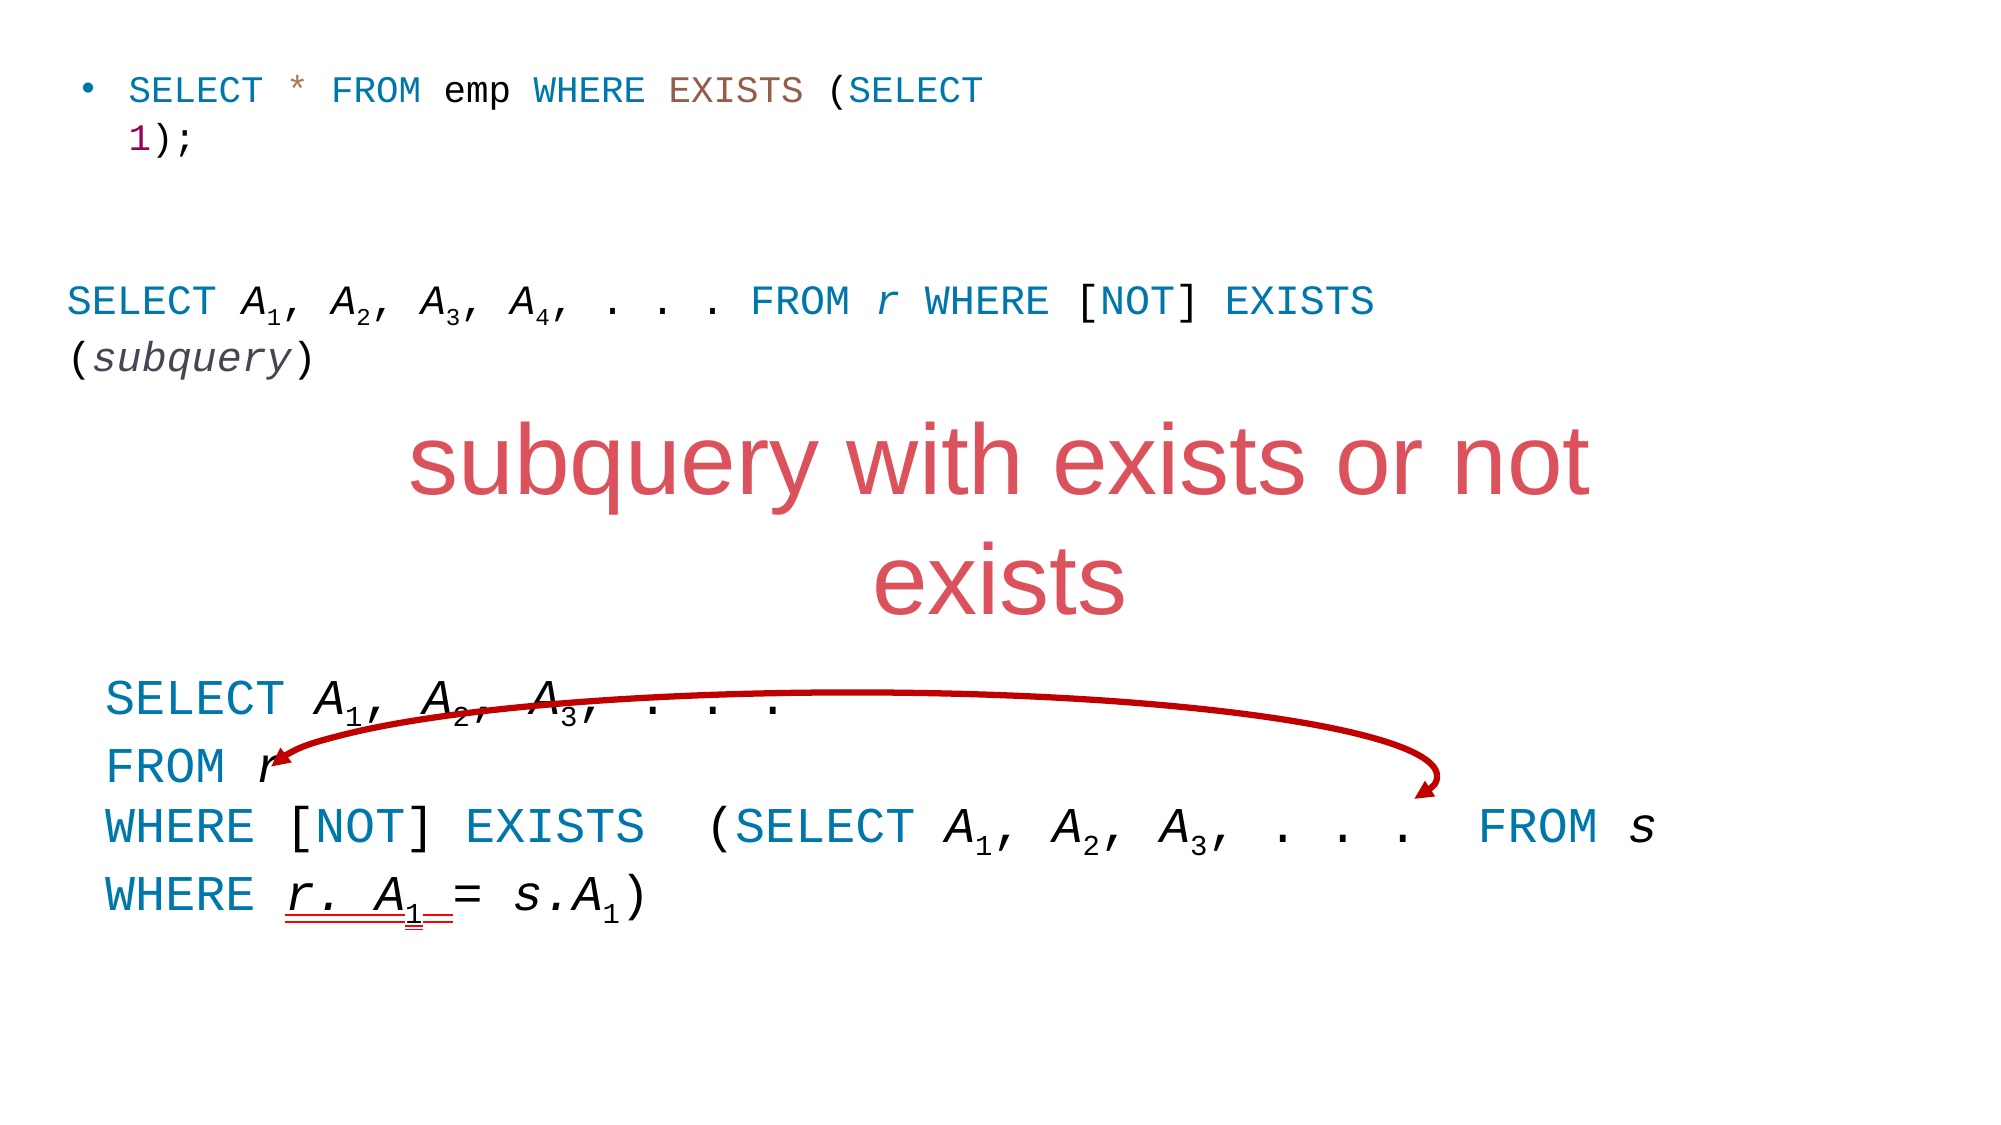

SELECT * FROM emp WHERE EXISTS (SELECT 1);
SELECT A1, A2, A3, A4, . . . FROM r WHERE [NOT] EXISTS  (subquery)
subquery with exists or not exists
SELECT A1, A2, A3, . . .
FROM r
WHERE [NOT] EXISTS  (SELECT A1, A2, A3, . . .  FROM s WHERE r. A1 = s.A1)